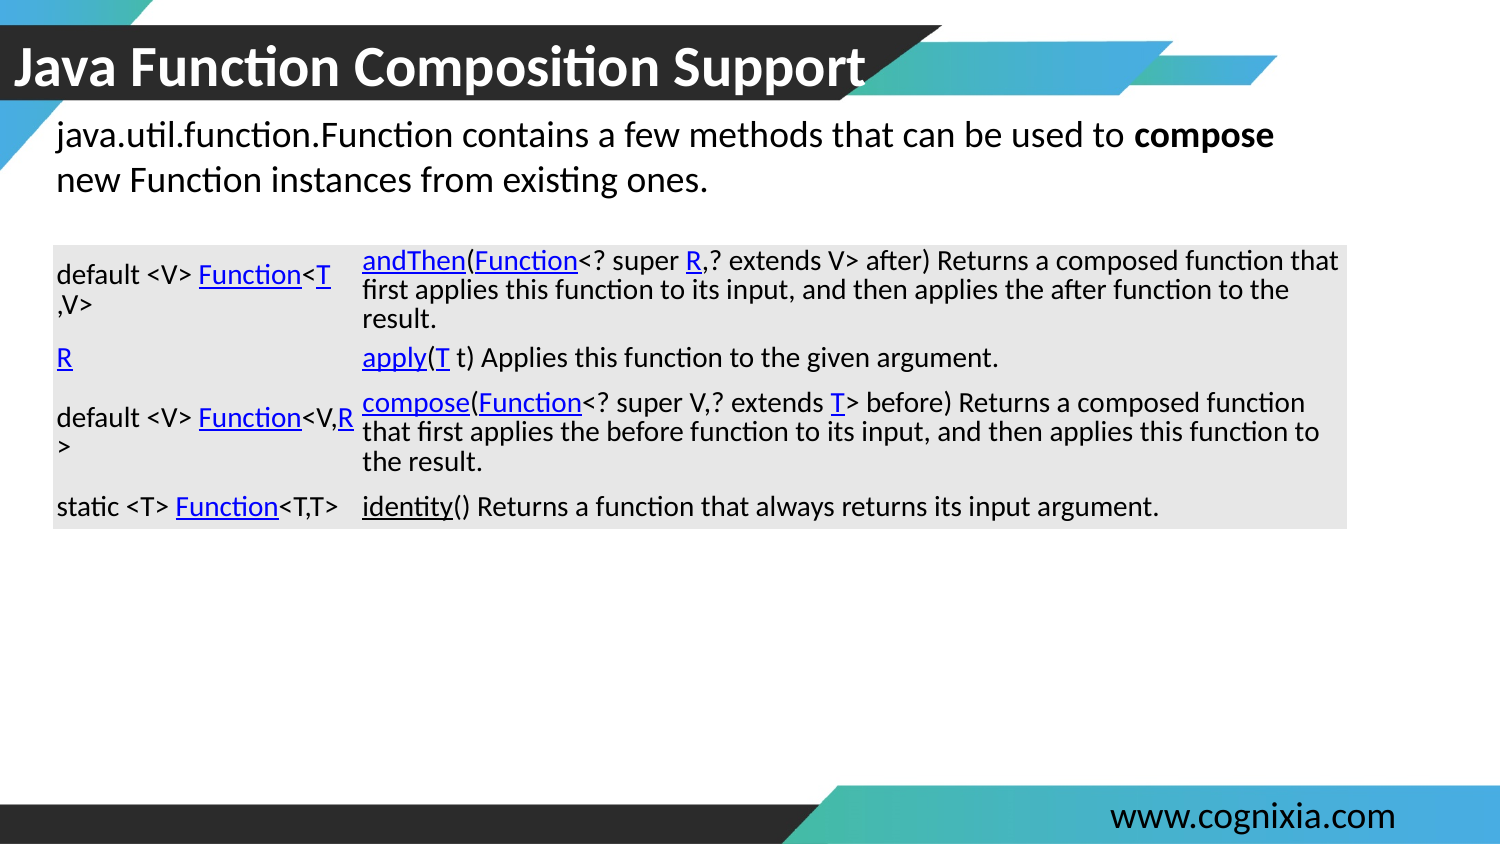

98
# Java Function Composition Support
java.util.function.Function contains a few methods that can be used to compose new Function instances from existing ones.
| default <V> Function<T,V> | andThen(Function<? super R,? extends V> after) Returns a composed function that first applies this function to its input, and then applies the after function to the result. |
| --- | --- |
| R | apply(T t) Applies this function to the given argument. |
| default <V> Function<V,R> | compose(Function<? super V,? extends T> before) Returns a composed function that first applies the before function to its input, and then applies this function to the result. |
| static <T> Function<T,T> | identity() Returns a function that always returns its input argument. |